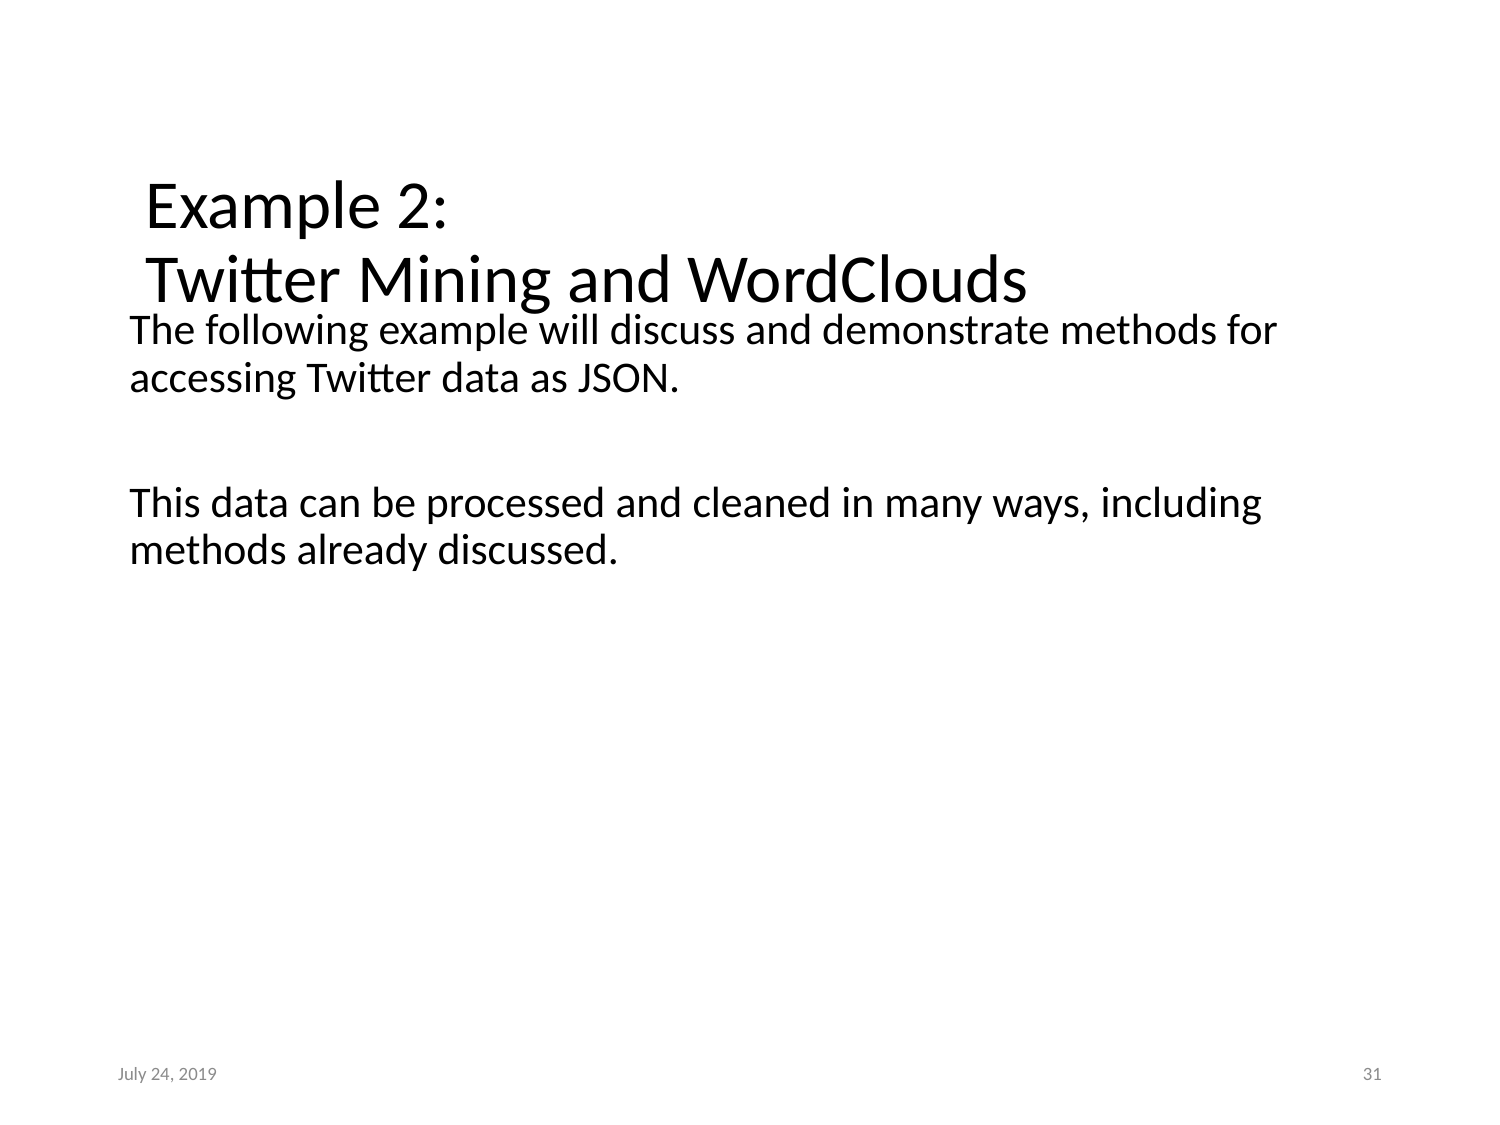

# Example 2: Twitter Mining and WordClouds
The following example will discuss and demonstrate methods for accessing Twitter data as JSON.

This data can be processed and cleaned in many ways, including methods already discussed.
July 24, 2019
31